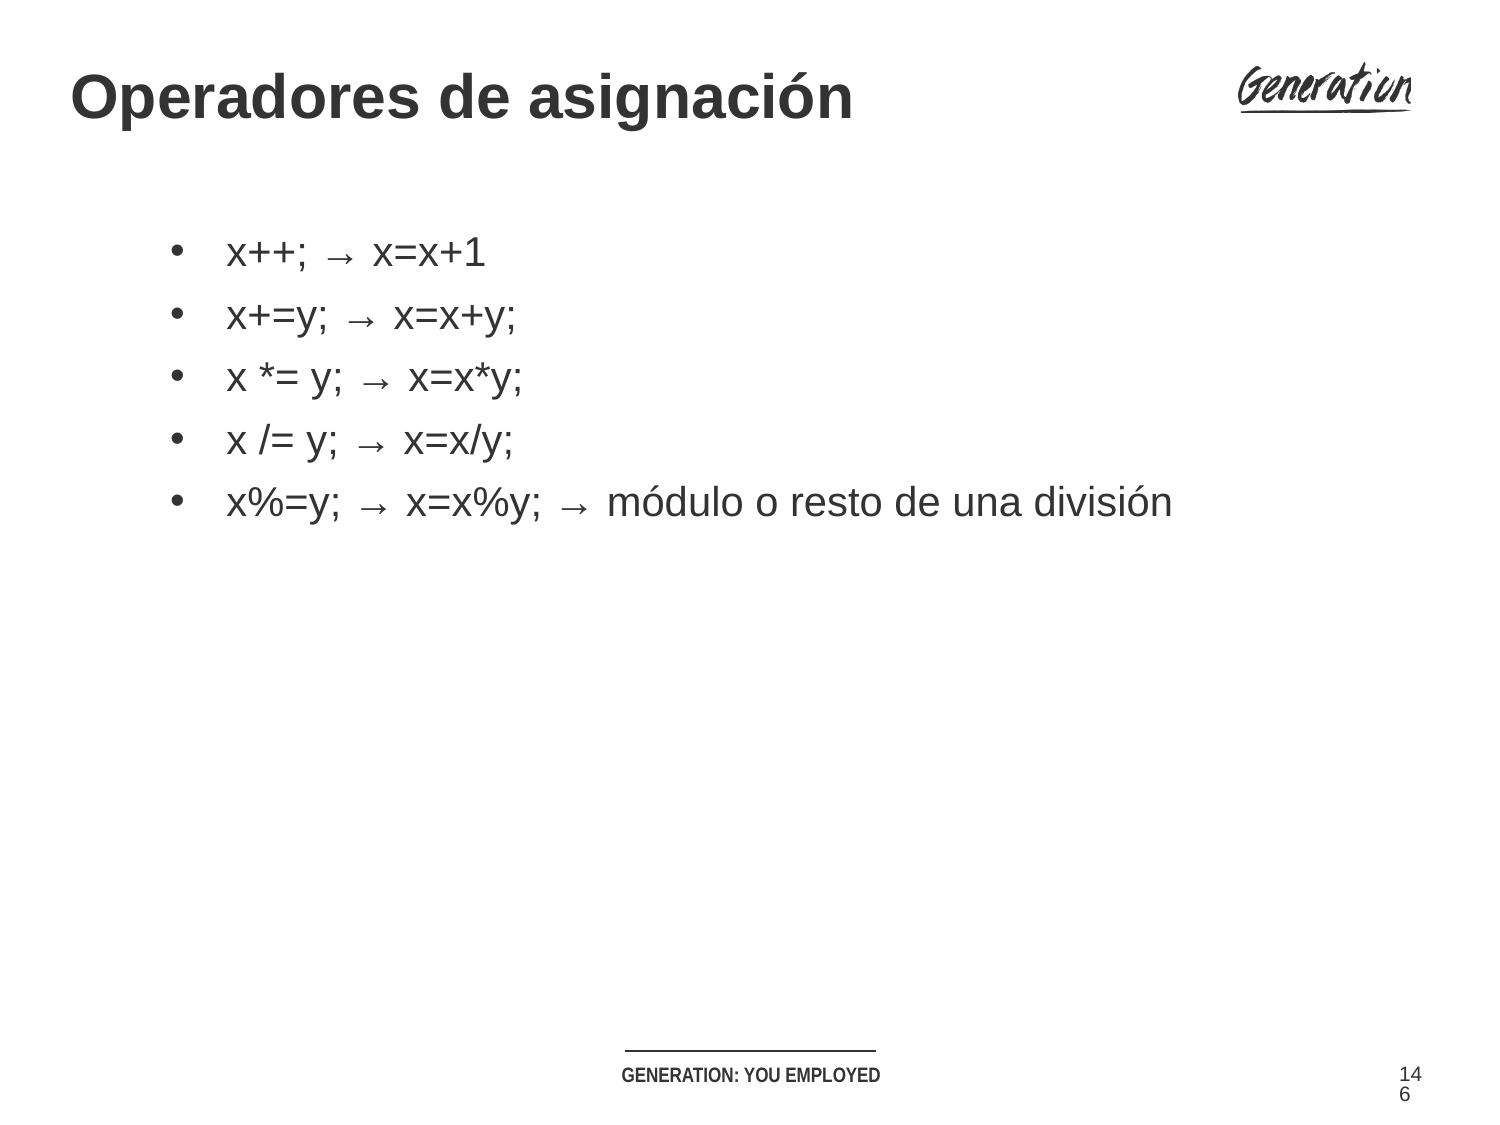

Operadores de asignación
x++; → x=x+1
x+=y; → x=x+y;
x *= y; → x=x*y;
x /= y; → x=x/y;
x%=y; → x=x%y; → módulo o resto de una división